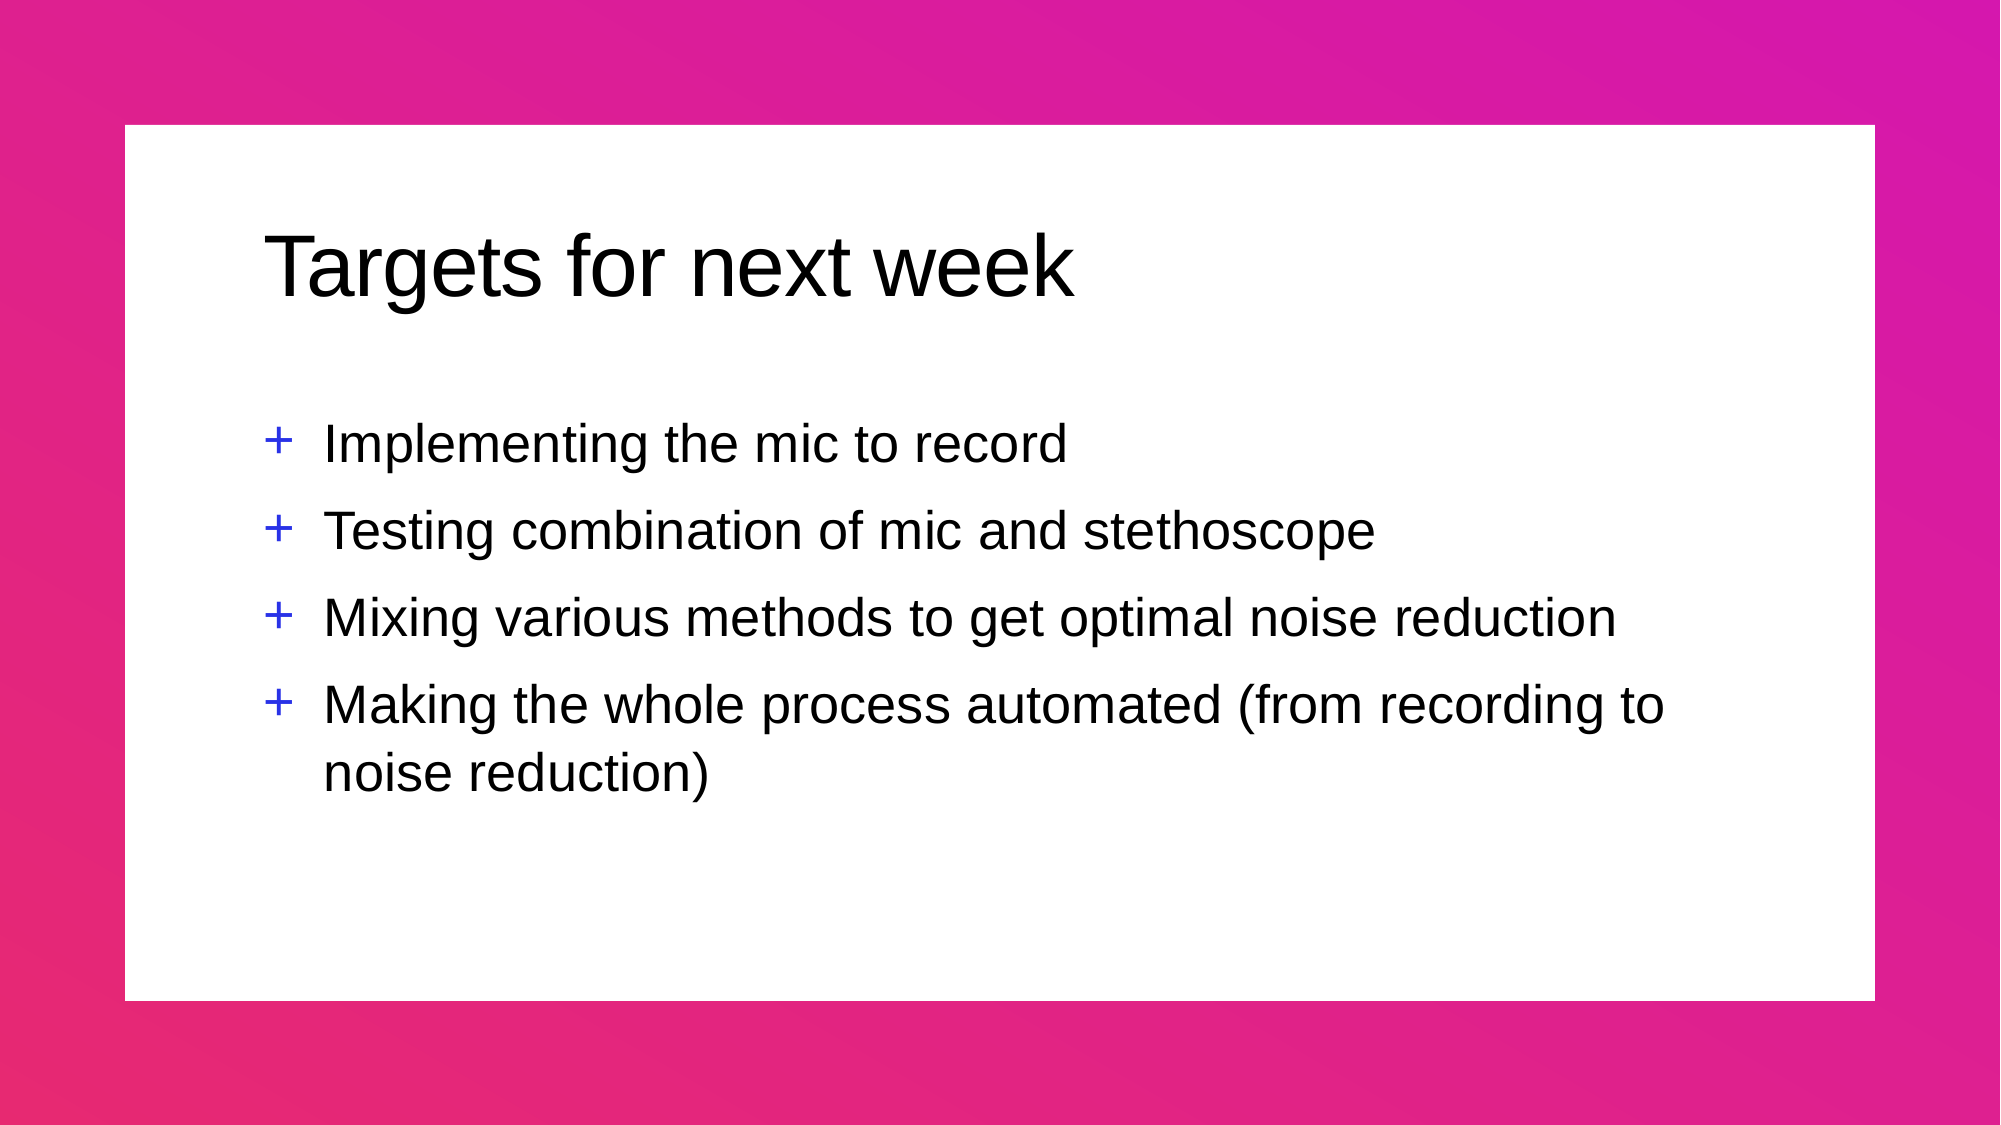

# Targets for next week
Implementing the mic to record
Testing combination of mic and stethoscope
Mixing various methods to get optimal noise reduction
Making the whole process automated (from recording to noise reduction)